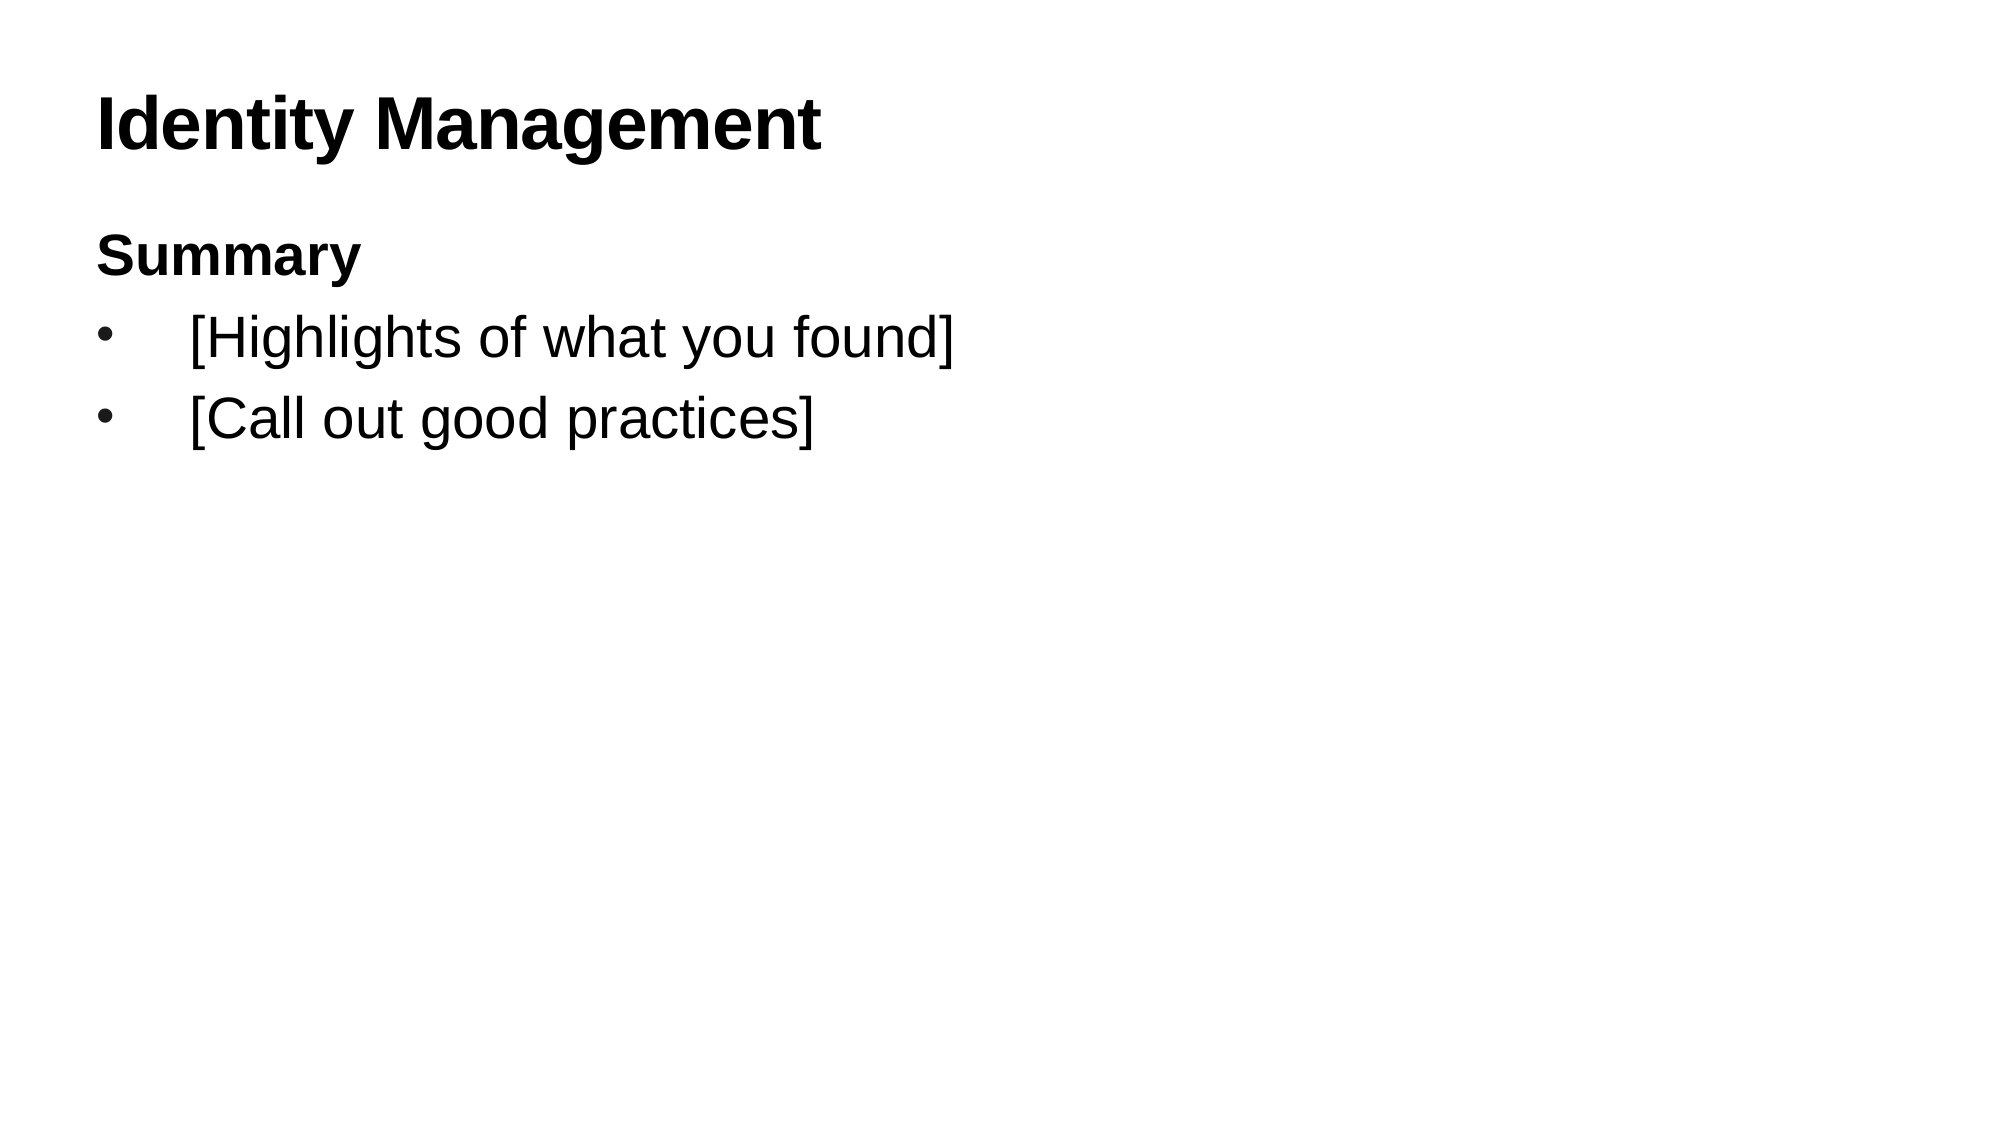

# Identity Management
Summary
[Highlights of what you found]
[Call out good practices]